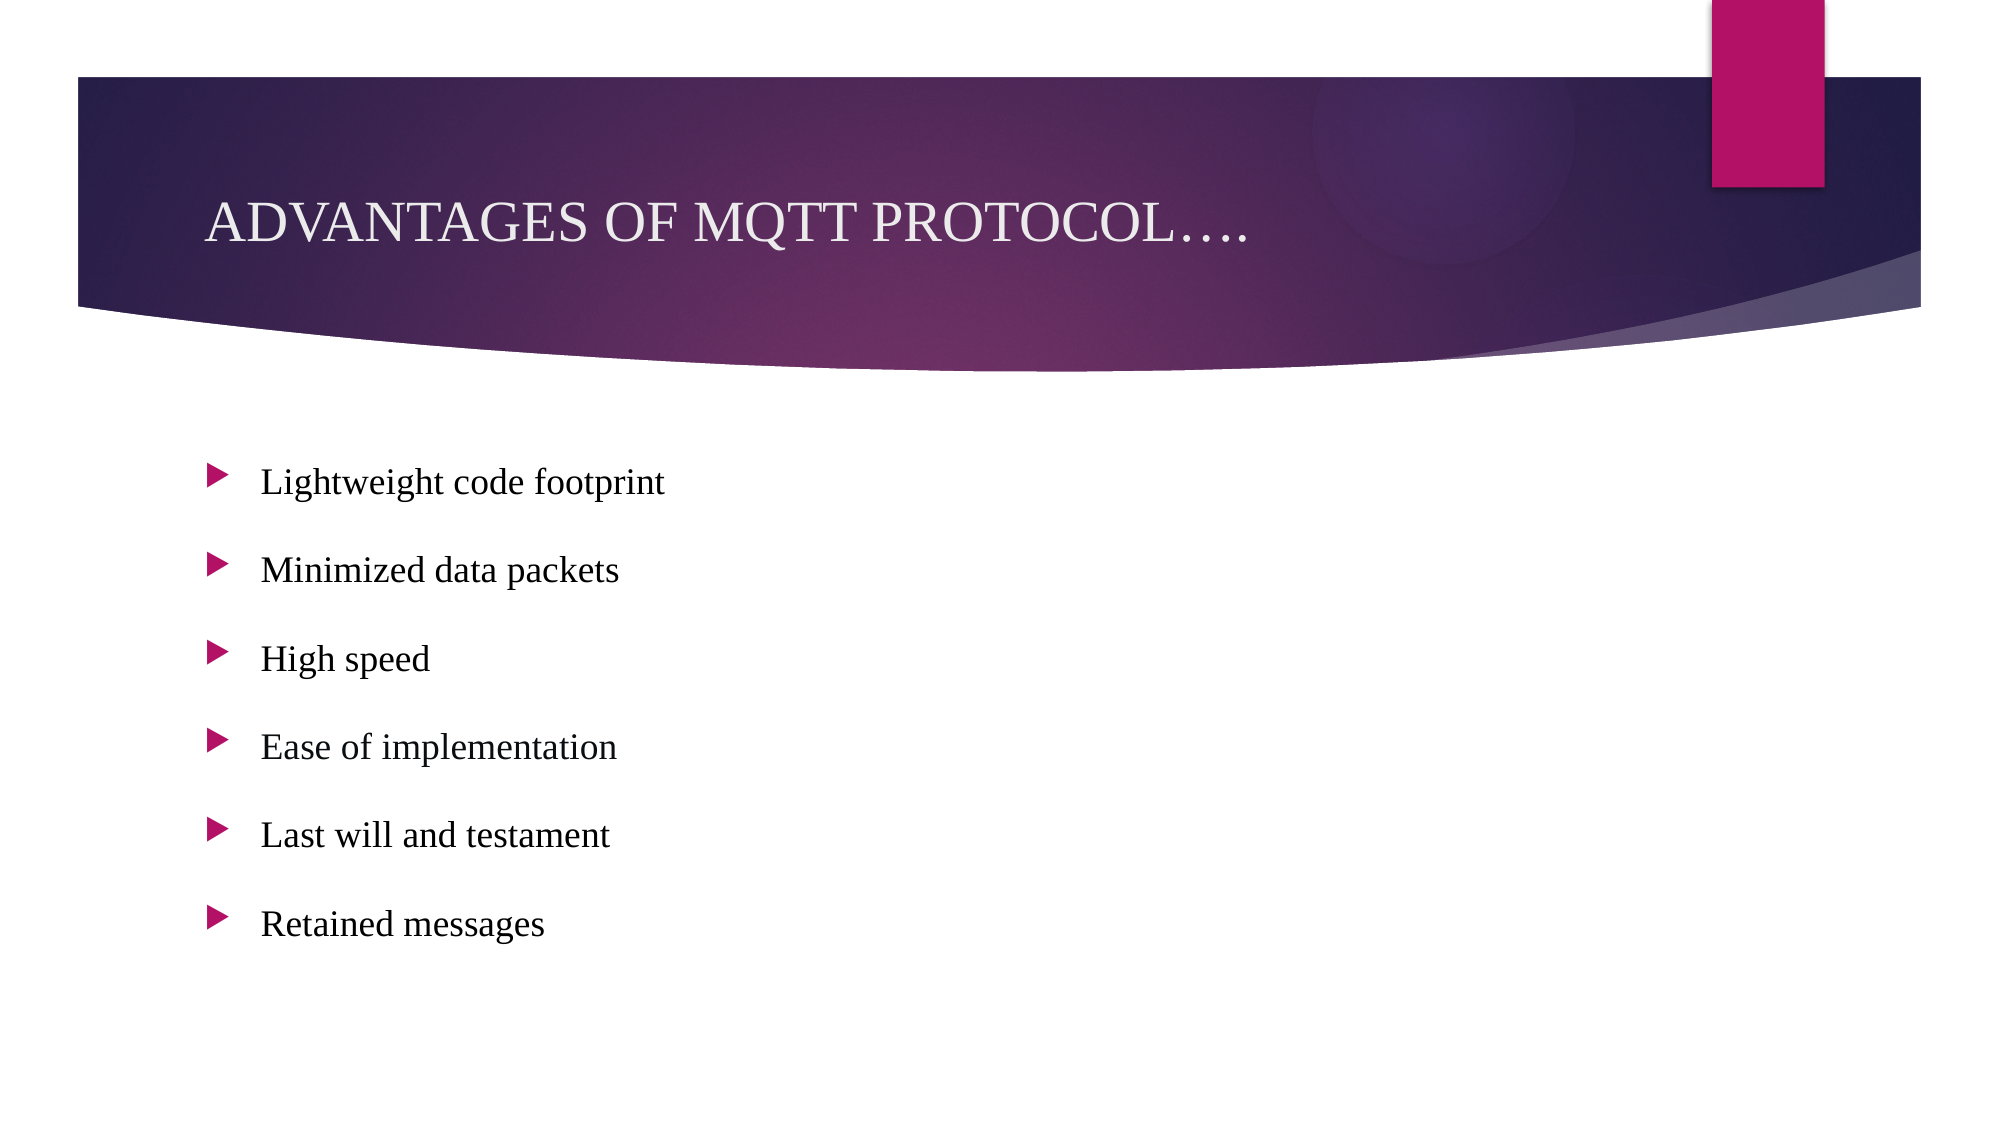

# ADVANTAGES OF MQTT PROTOCOL….
Lightweight code footprint
Minimized data packets
High speed
Ease of implementation
Last will and testament
Retained messages